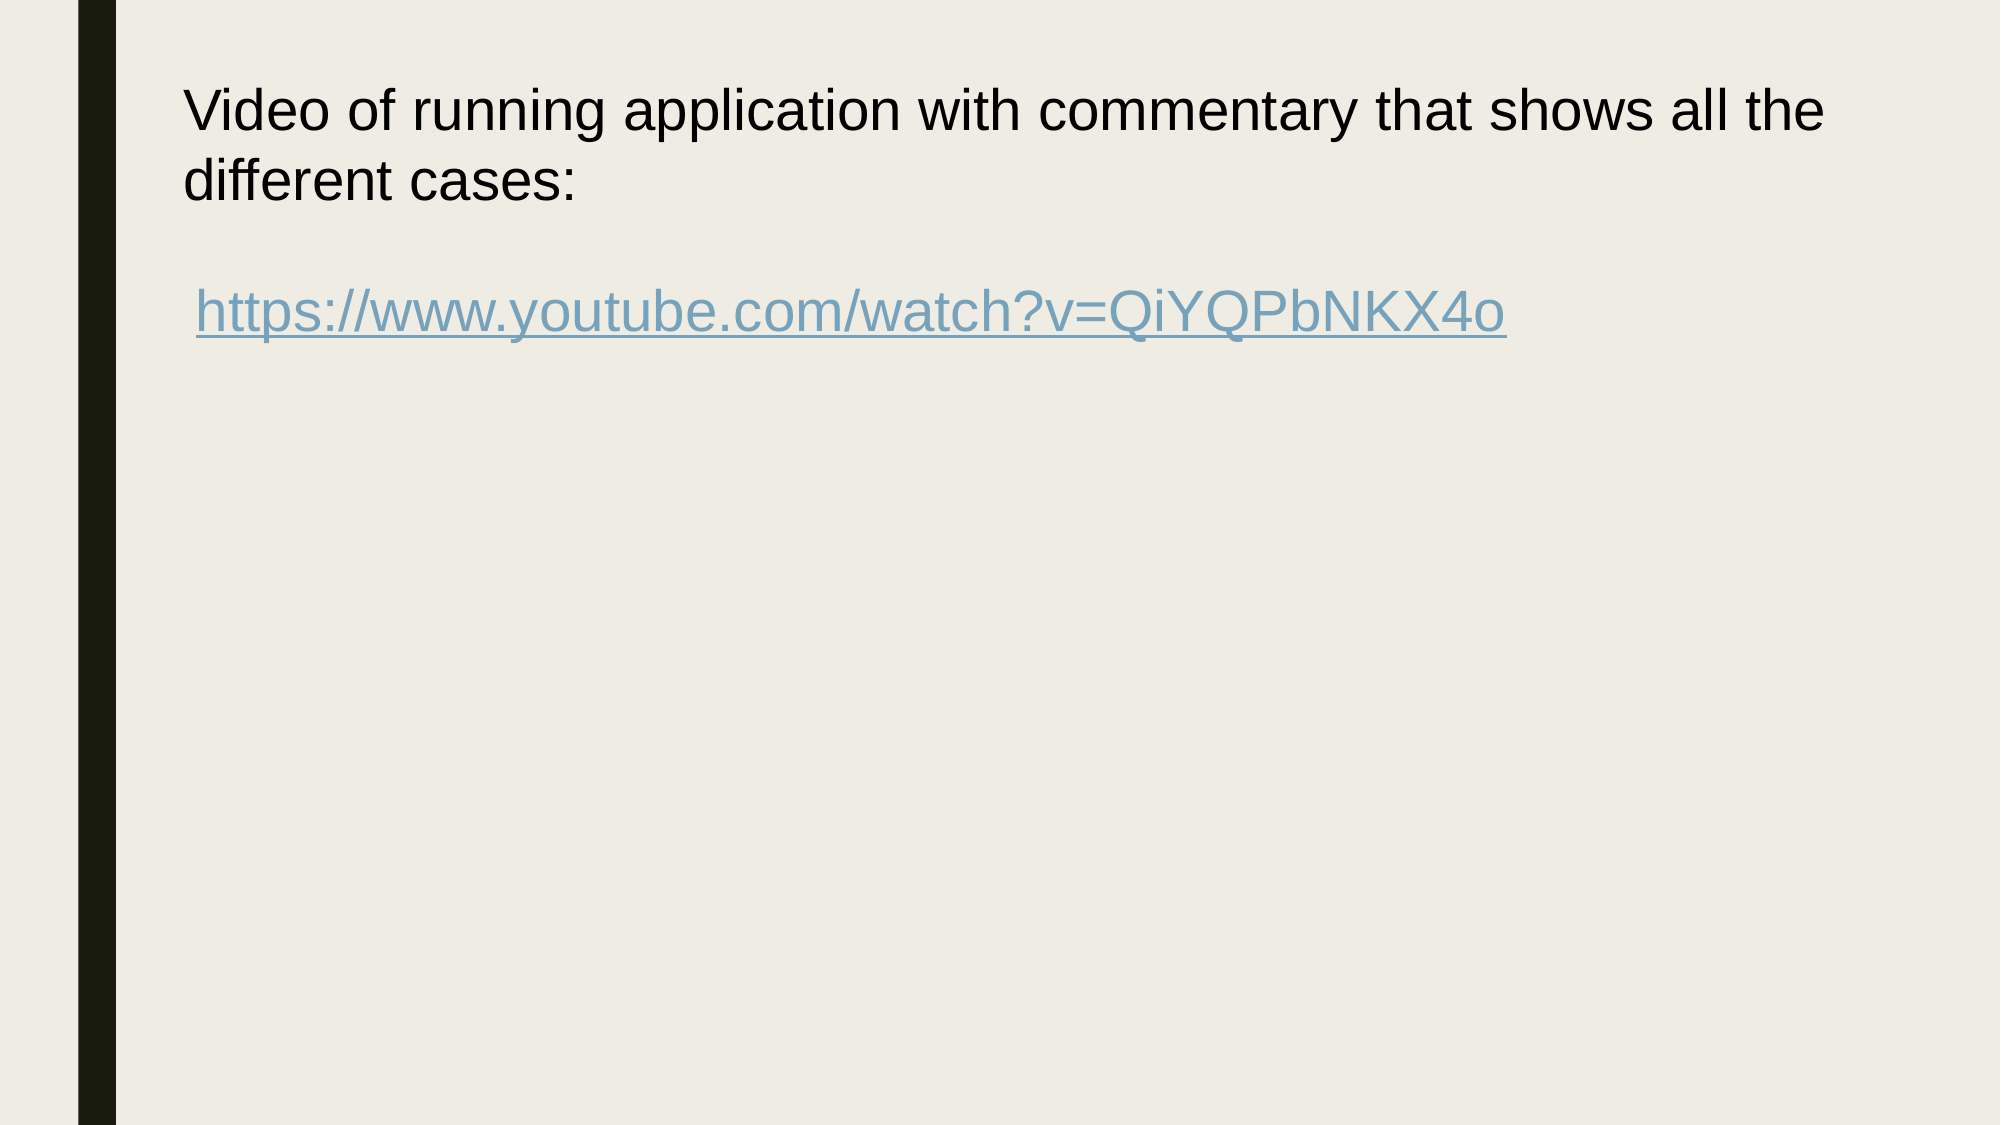

Video of running application with commentary that shows all the different cases:
https://www.youtube.com/watch?v=QiYQPbNKX4o